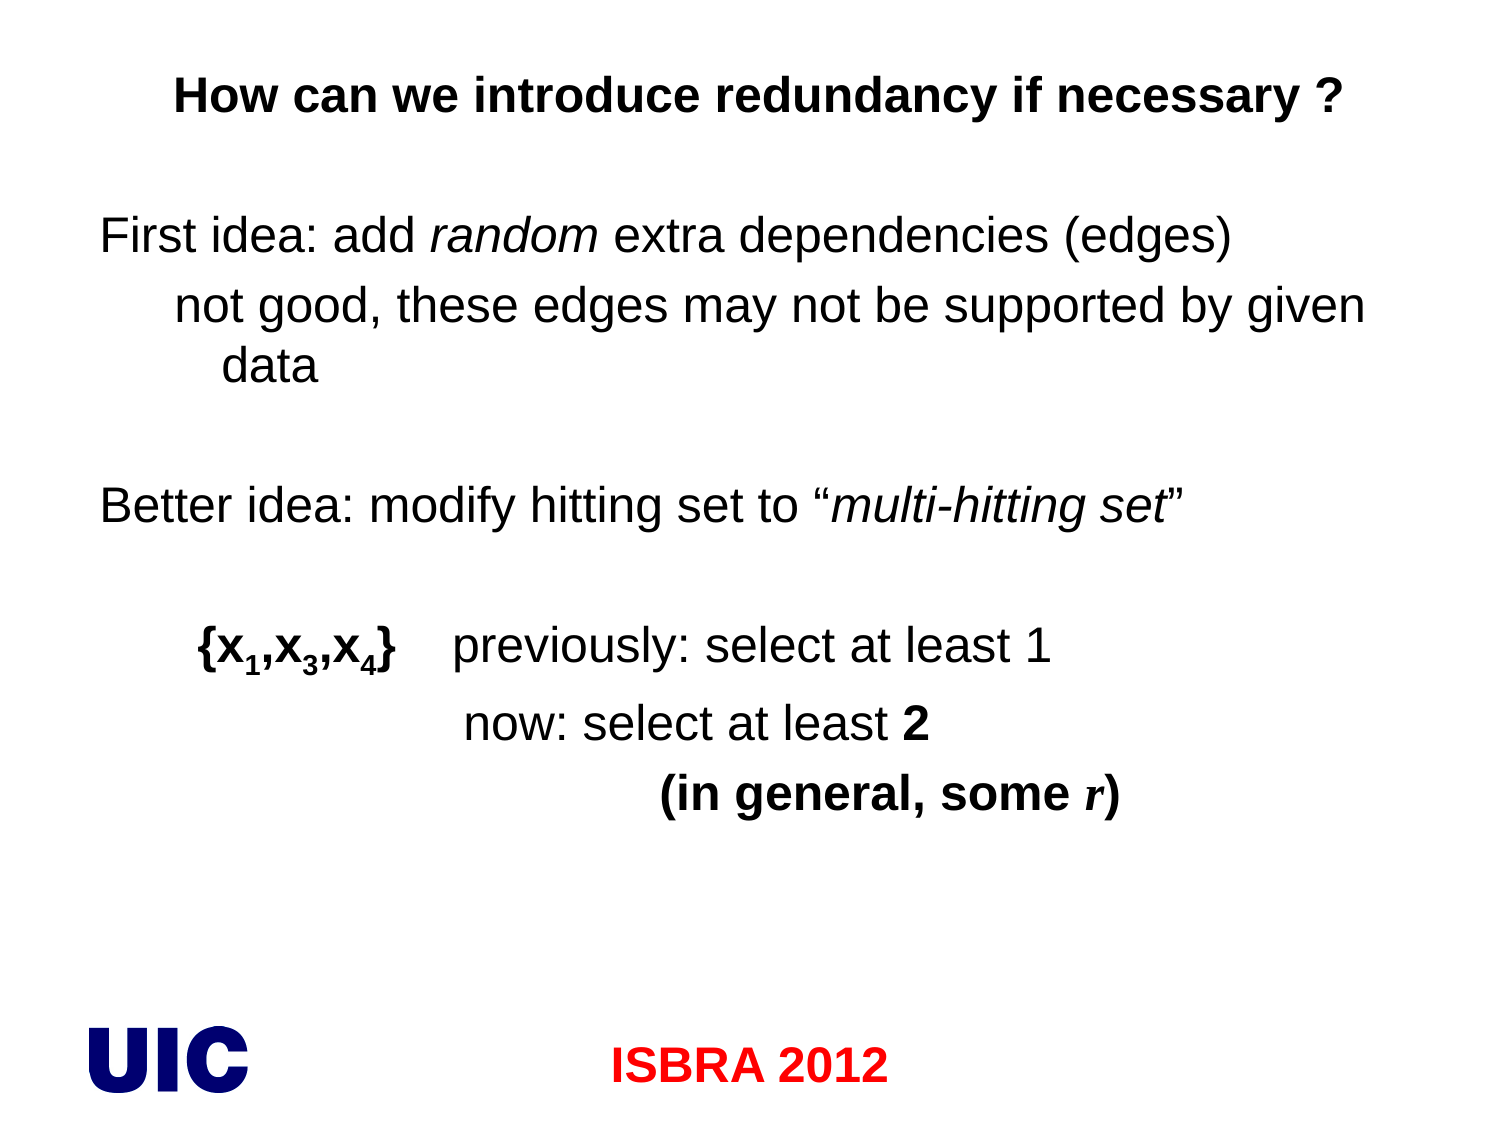

How can we introduce redundancy if necessary ?

First idea: add random extra dependencies (edges)
not good, these edges may not be supported by given data

Better idea: modify hitting set to “multi-hitting set”

       {x1,x3,x4}    previously: select at least 1
                          now: select at least 2
                                        (in general, some r)

ISBRA 2012